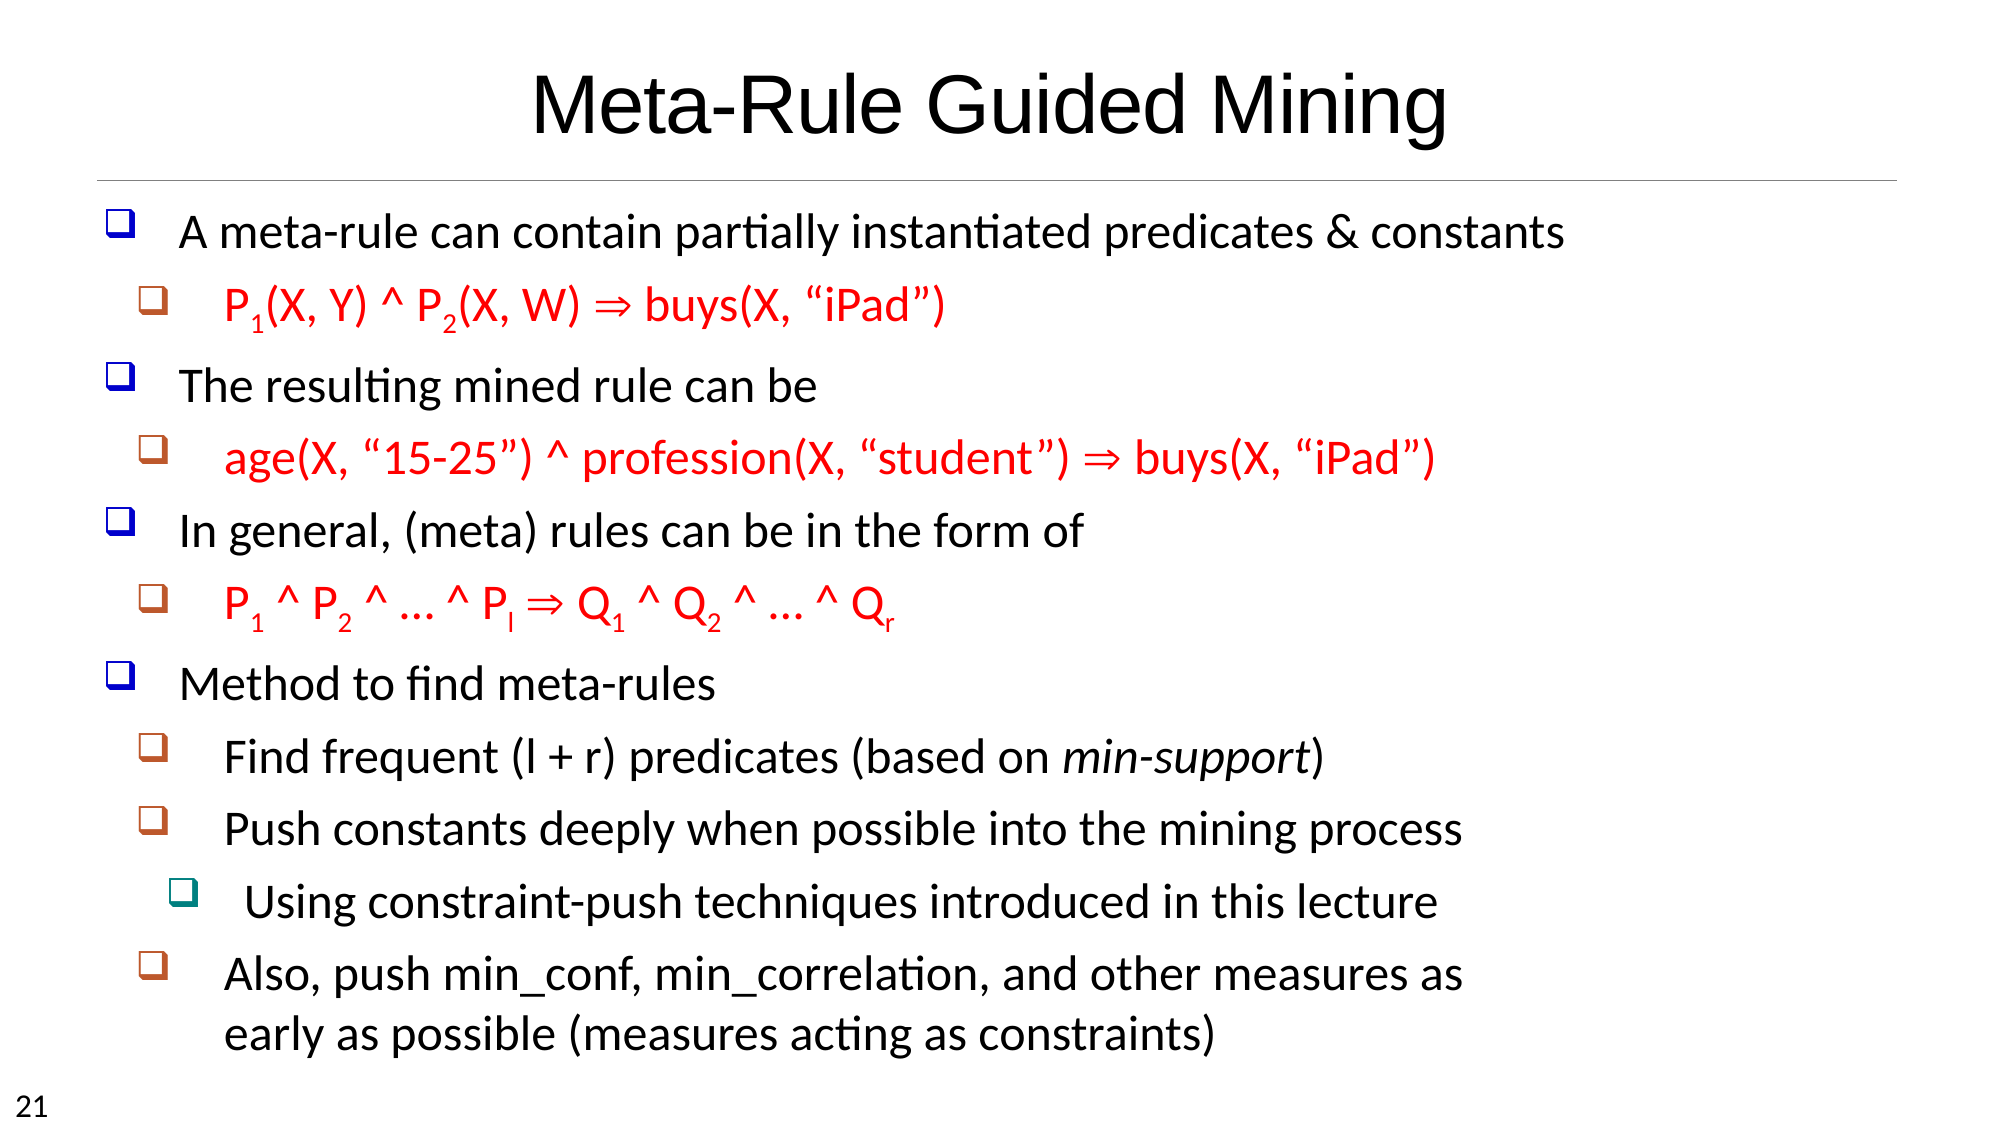

# Meta-Rule Guided Mining
A meta-rule can contain partially instantiated predicates & constants
P1(X, Y) ^ P2(X, W) ⇒ buys(X, “iPad”)
The resulting mined rule can be
age(X, “15-25”) ^ profession(X, “student”) ⇒ buys(X, “iPad”)
In general, (meta) rules can be in the form of
P1 ^ P2 ^ … ^ Pl ⇒ Q1 ^ Q2 ^ … ^ Qr
Method to find meta-rules
Find frequent (l + r) predicates (based on min-support)
Push constants deeply when possible into the mining process
Using constraint-push techniques introduced in this lecture
Also, push min_conf, min_correlation, and other measures as early as possible (measures acting as constraints)